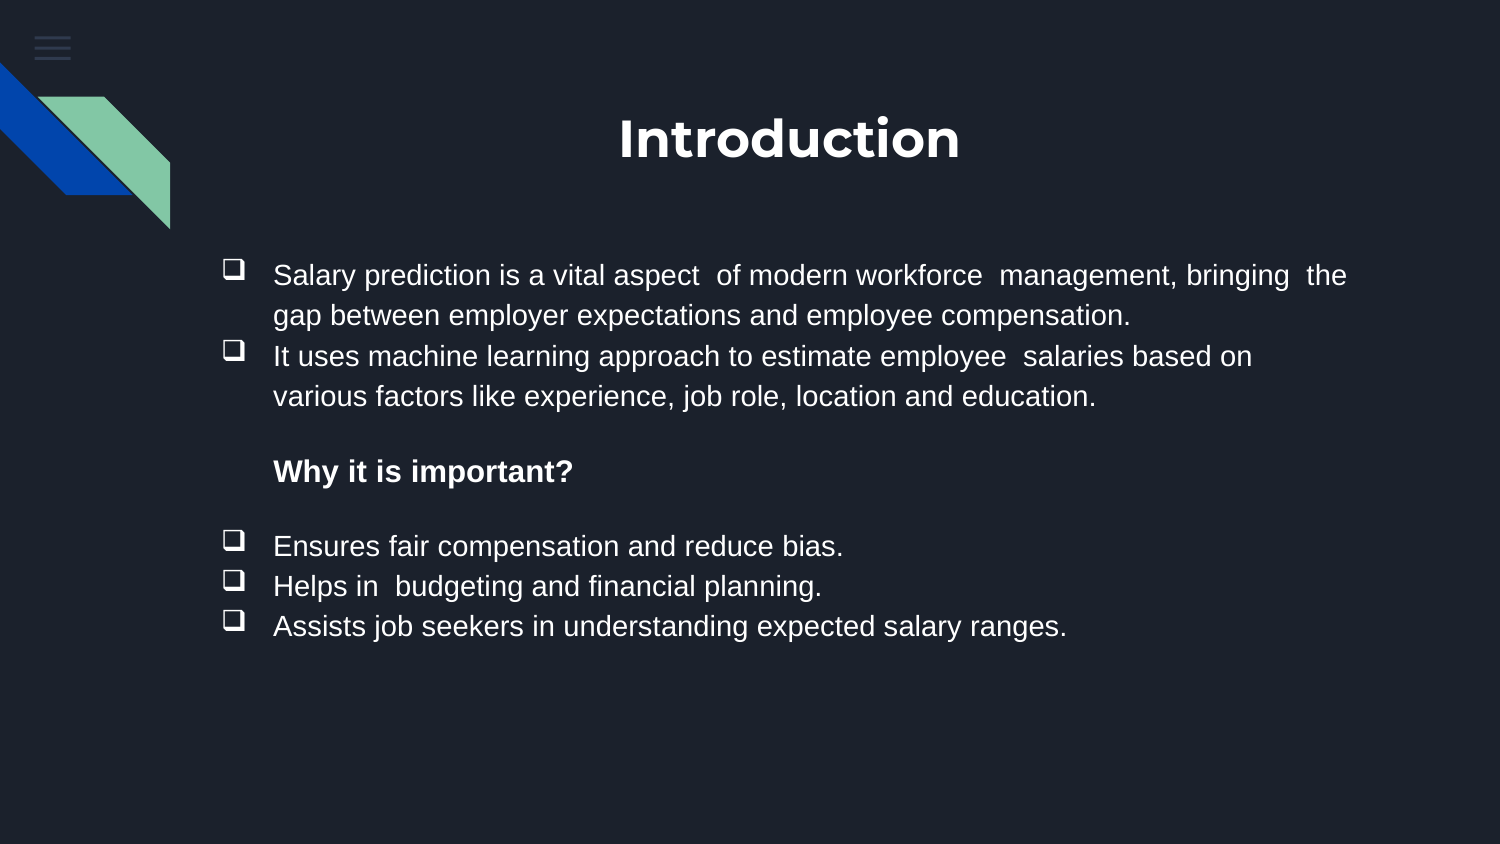

# Introduction
Salary prediction is a vital aspect  of modern workforce  management, bringing  the gap between employer expectations and employee compensation.
It uses machine learning approach to estimate employee  salaries based on various factors like experience, job role, location and education.
         Why it is important?
Ensures fair compensation and reduce bias.
Helps in  budgeting and financial planning.
Assists job seekers in understanding expected salary ranges.